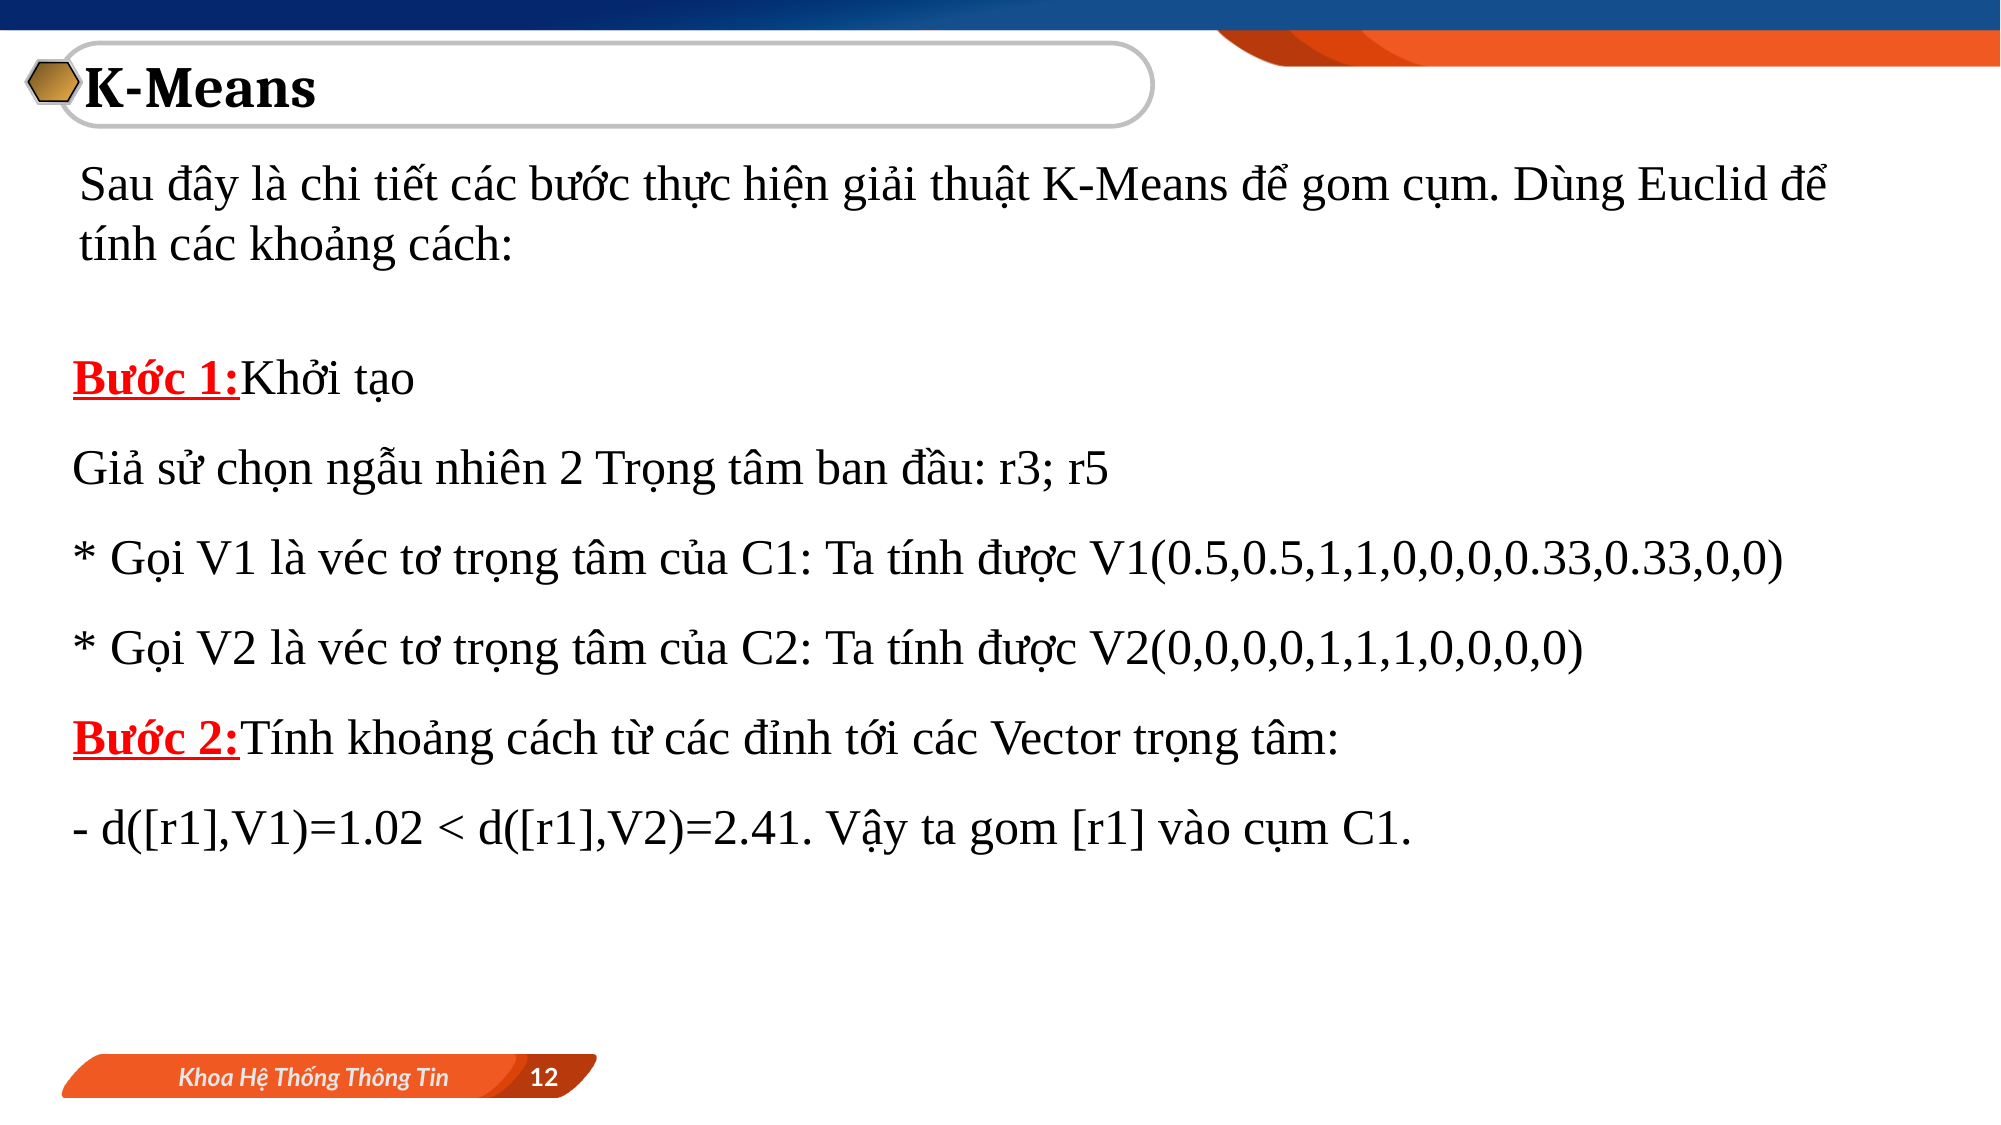

K-Means

Sau đây là chi tiết các bước thực hiện giải thuật K-Means để gom cụm. Dùng Euclid để tính các khoảng cách:
Bước 1:Khởi tạo
Giả sử chọn ngẫu nhiên 2 Trọng tâm ban đầu: r3; r5
* Gọi V1 là véc tơ trọng tâm của C1: Ta tính được V1(0.5,0.5,1,1,0,0,0,0.33,0.33,0,0)
* Gọi V2 là véc tơ trọng tâm của C2: Ta tính được V2(0,0,0,0,1,1,1,0,0,0,0)
Bước 2:Tính khoảng cách từ các đỉnh tới các Vector trọng tâm:
- d([r1],V1)=1.02 < d([r1],V2)=2.41. Vậy ta gom [r1] vào cụm C1.
12
Khoa Hệ Thống Thông Tin